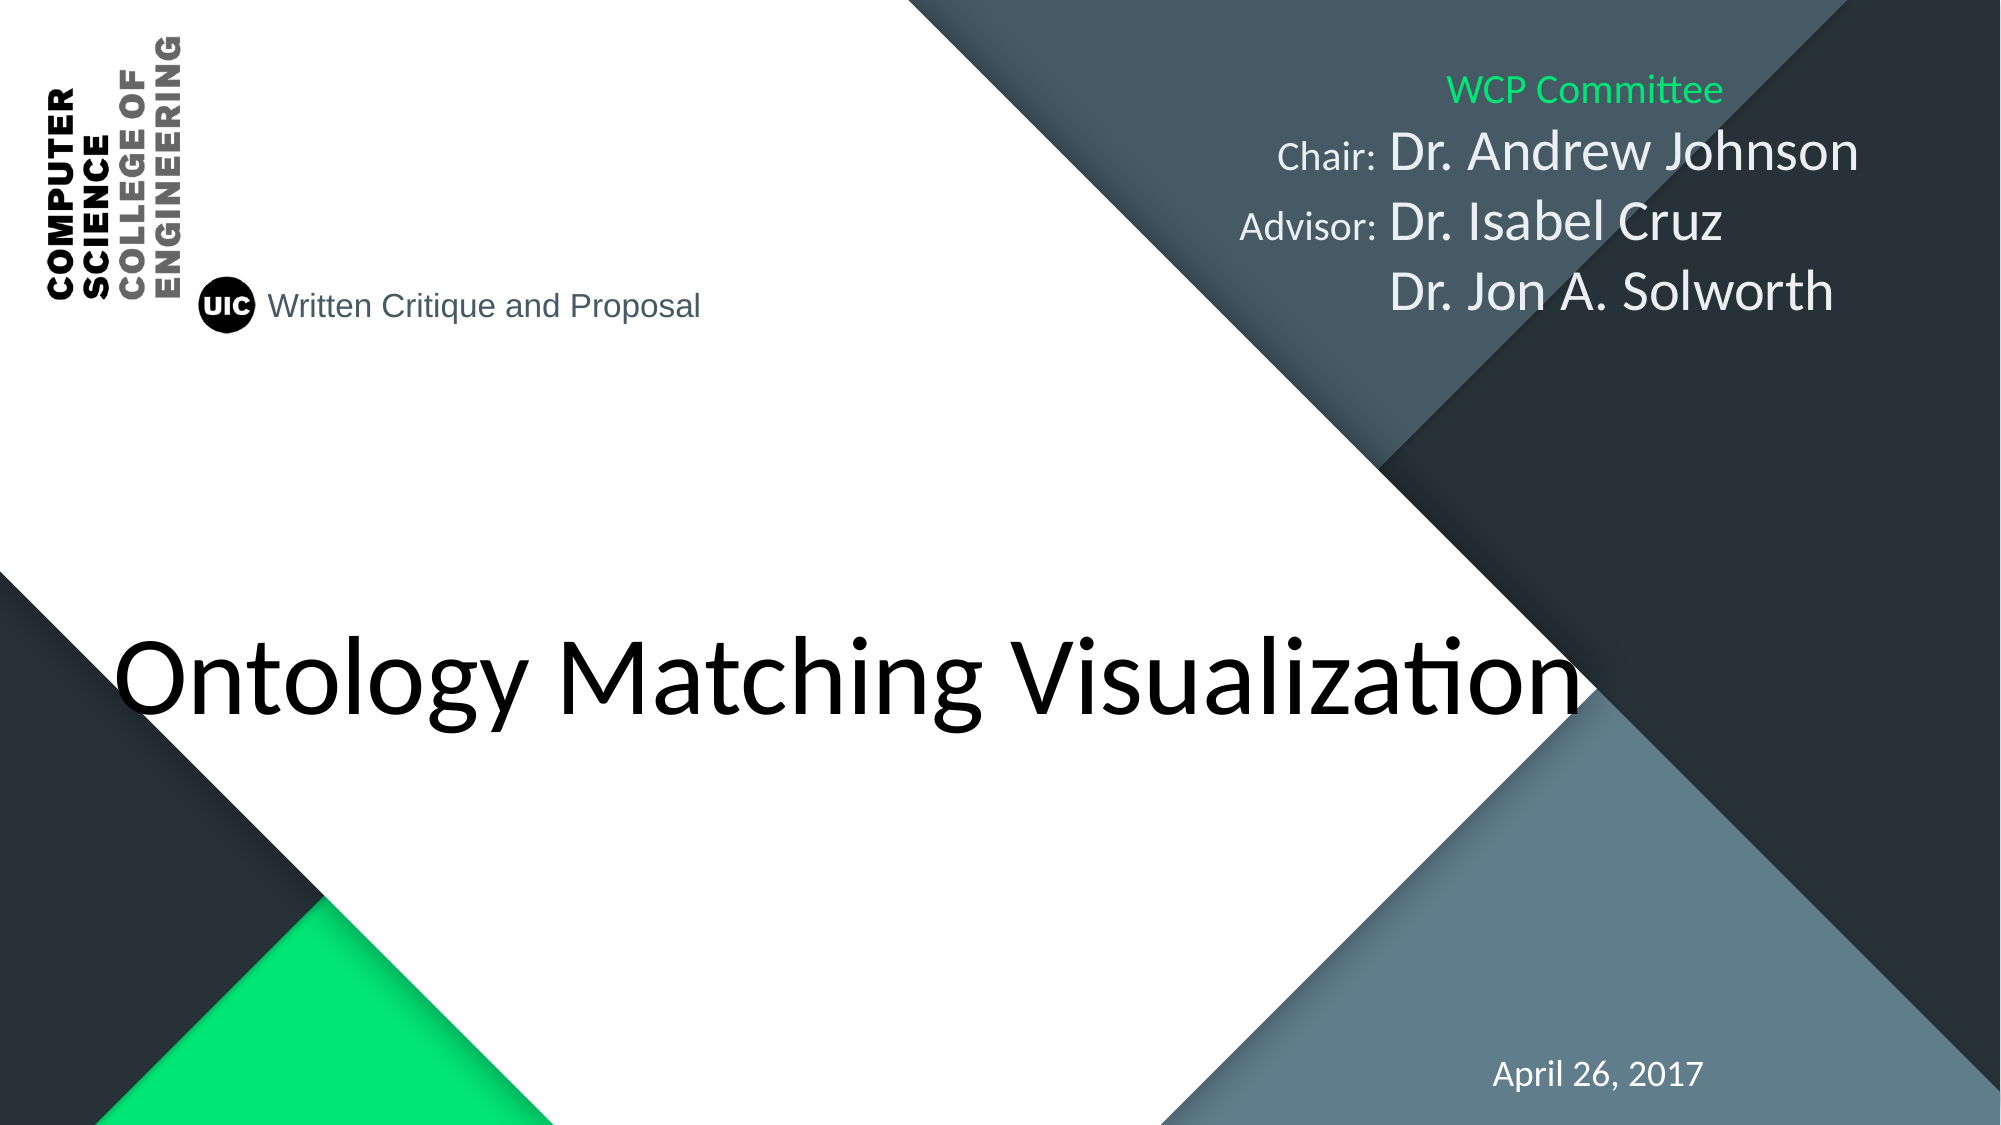

WCP Committee
    Chair:	Dr. Andrew Johnson
Advisor:	Dr. Isabel Cruz
	Dr. Jon A. Solworth
Written Critique and Proposal
# Ontology Matching Visualization
Presented by: Vivek R. Shivaprabhu
April 26, 2017